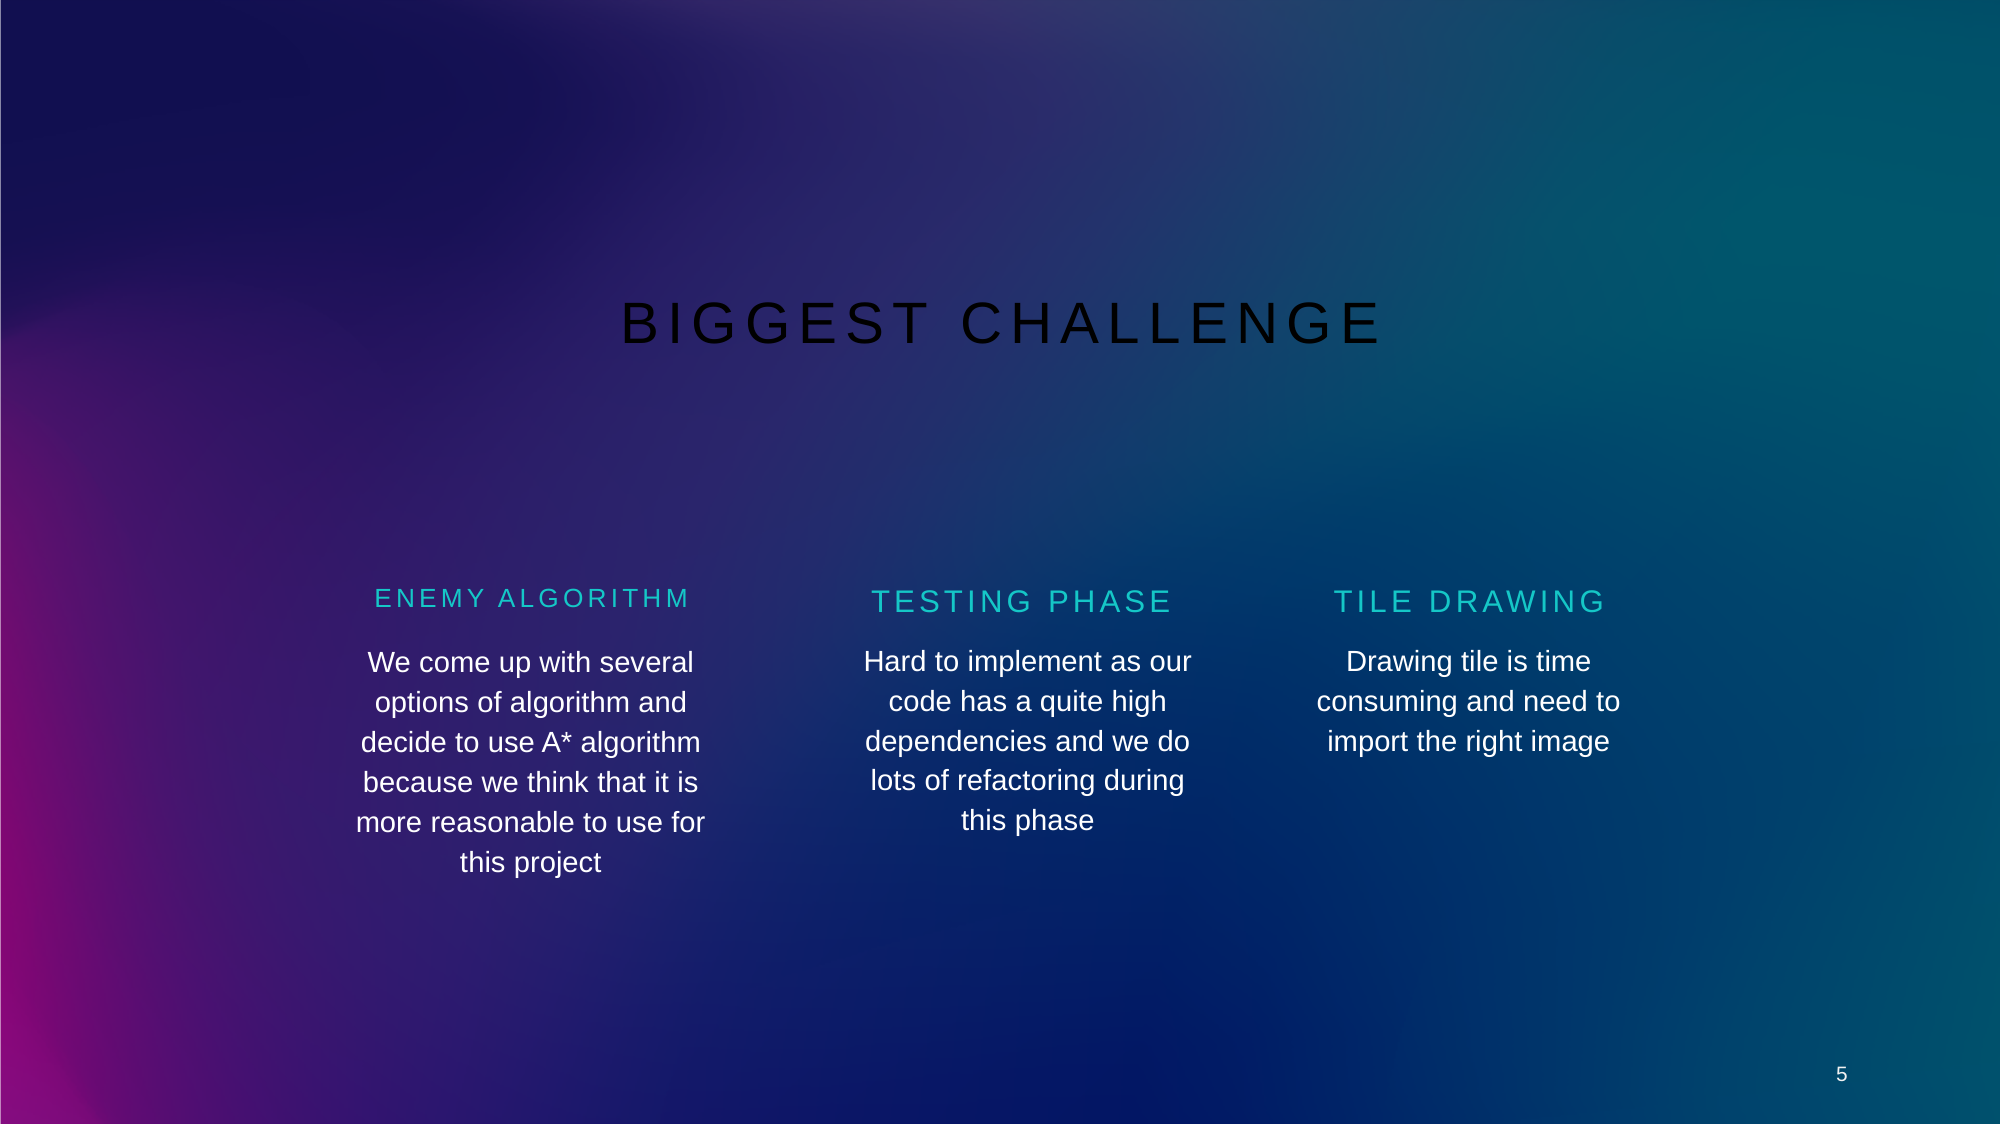

# Biggest challenge
Enemy algorithm
Testing phase
Tile drawing
Hard to implement as our code has a quite high dependencies and we do lots of refactoring during this phase
Drawing tile is time consuming and need to import the right image
We come up with several options of algorithm and decide to use A* algorithm because we think that it is more reasonable to use for this project
5